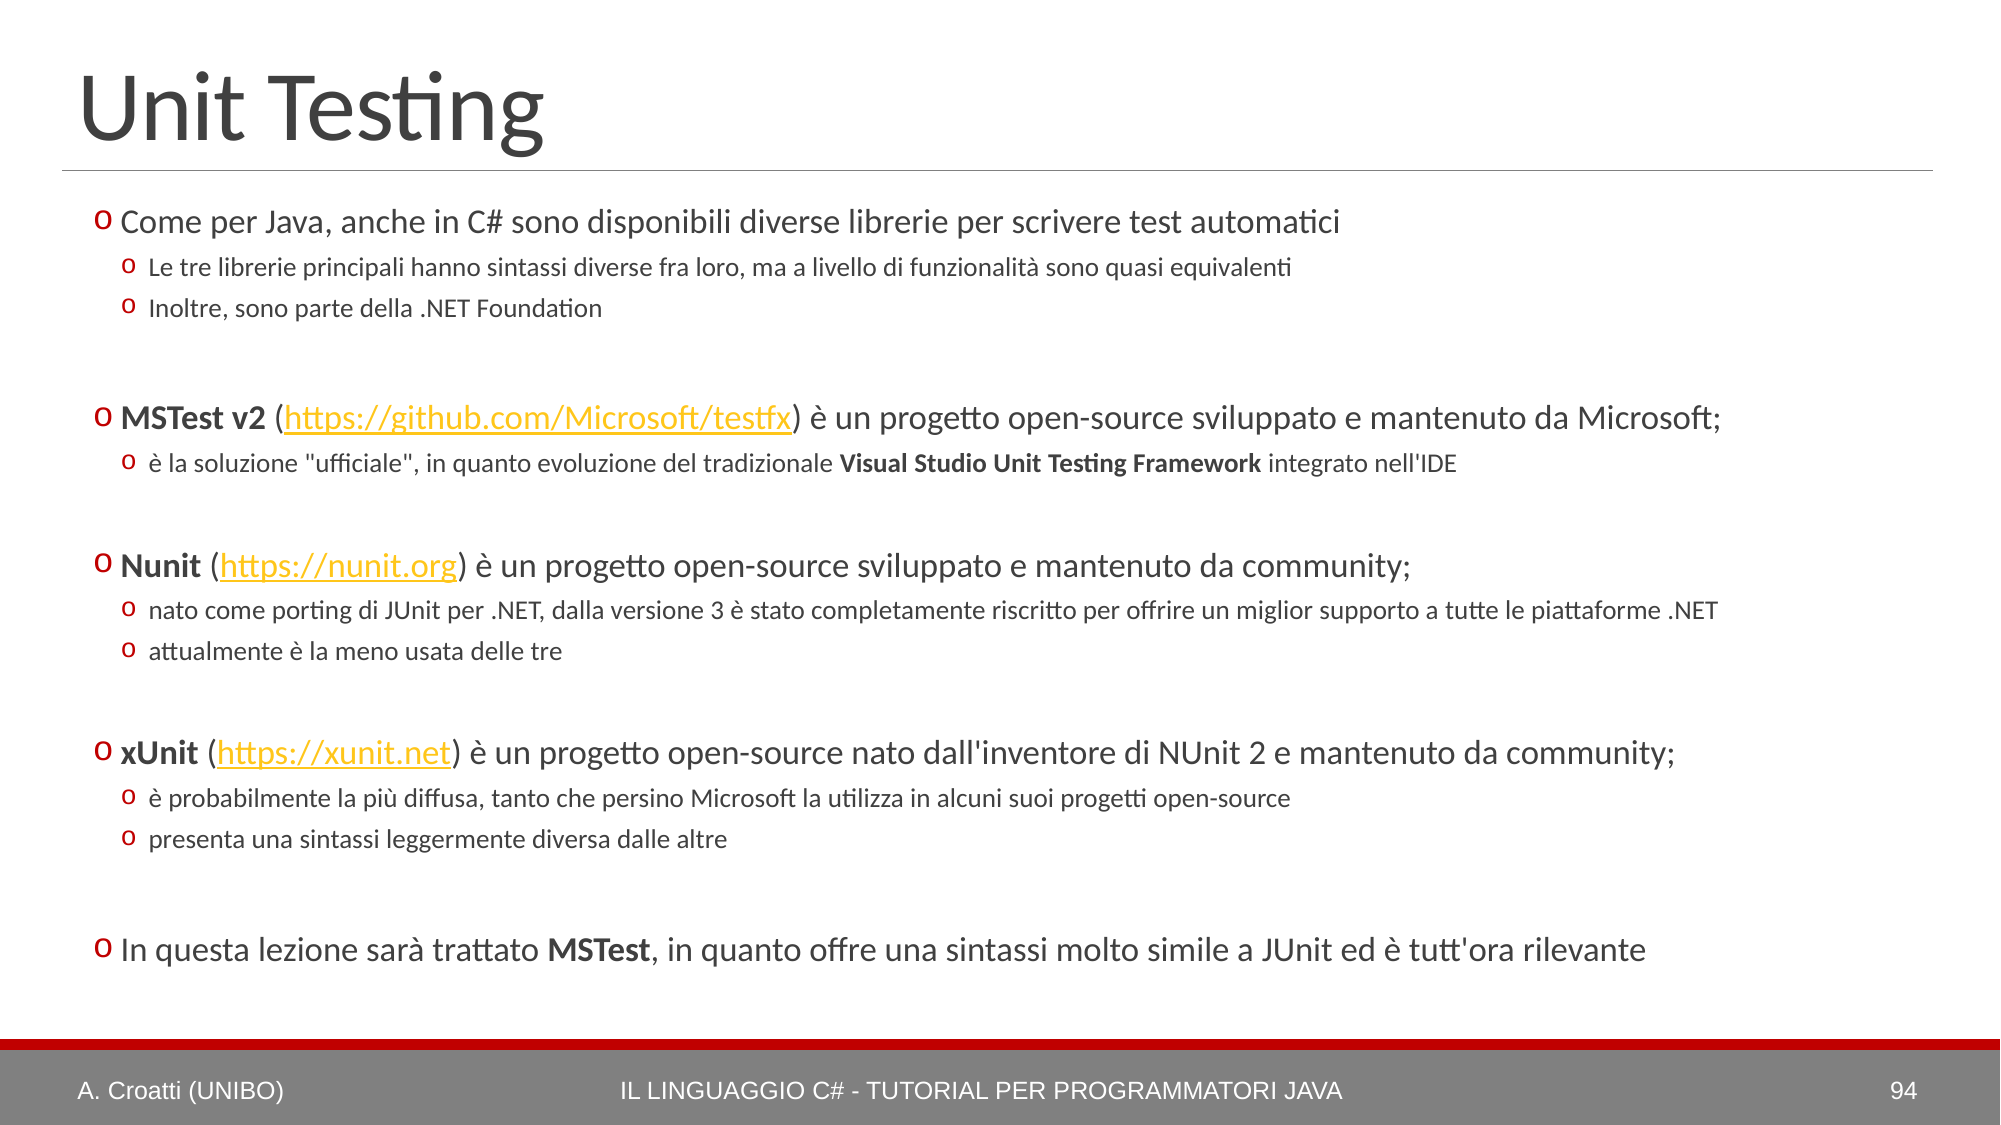

# Unit Testing
Come per Java, anche in C# sono disponibili diverse librerie per scrivere test automatici
Le tre librerie principali hanno sintassi diverse fra loro, ma a livello di funzionalità sono quasi equivalenti
Inoltre, sono parte della .NET Foundation

MSTest v2 (https://github.com/Microsoft/testfx) è un progetto open-source sviluppato e mantenuto da Microsoft;
è la soluzione "ufficiale", in quanto evoluzione del tradizionale Visual Studio Unit Testing Framework integrato nell'IDE

Nunit (https://nunit.org) è un progetto open-source sviluppato e mantenuto da community;
nato come porting di JUnit per .NET, dalla versione 3 è stato completamente riscritto per offrire un miglior supporto a tutte le piattaforme .NET
attualmente è la meno usata delle tre

xUnit (https://xunit.net) è un progetto open-source nato dall'inventore di NUnit 2 e mantenuto da community;
è probabilmente la più diffusa, tanto che persino Microsoft la utilizza in alcuni suoi progetti open-source
presenta una sintassi leggermente diversa dalle altre

In questa lezione sarà trattato MSTest, in quanto offre una sintassi molto simile a JUnit ed è tutt'ora rilevante
A. Croatti (UNIBO)
Il Linguaggio C# - Tutorial per Programmatori Java
94